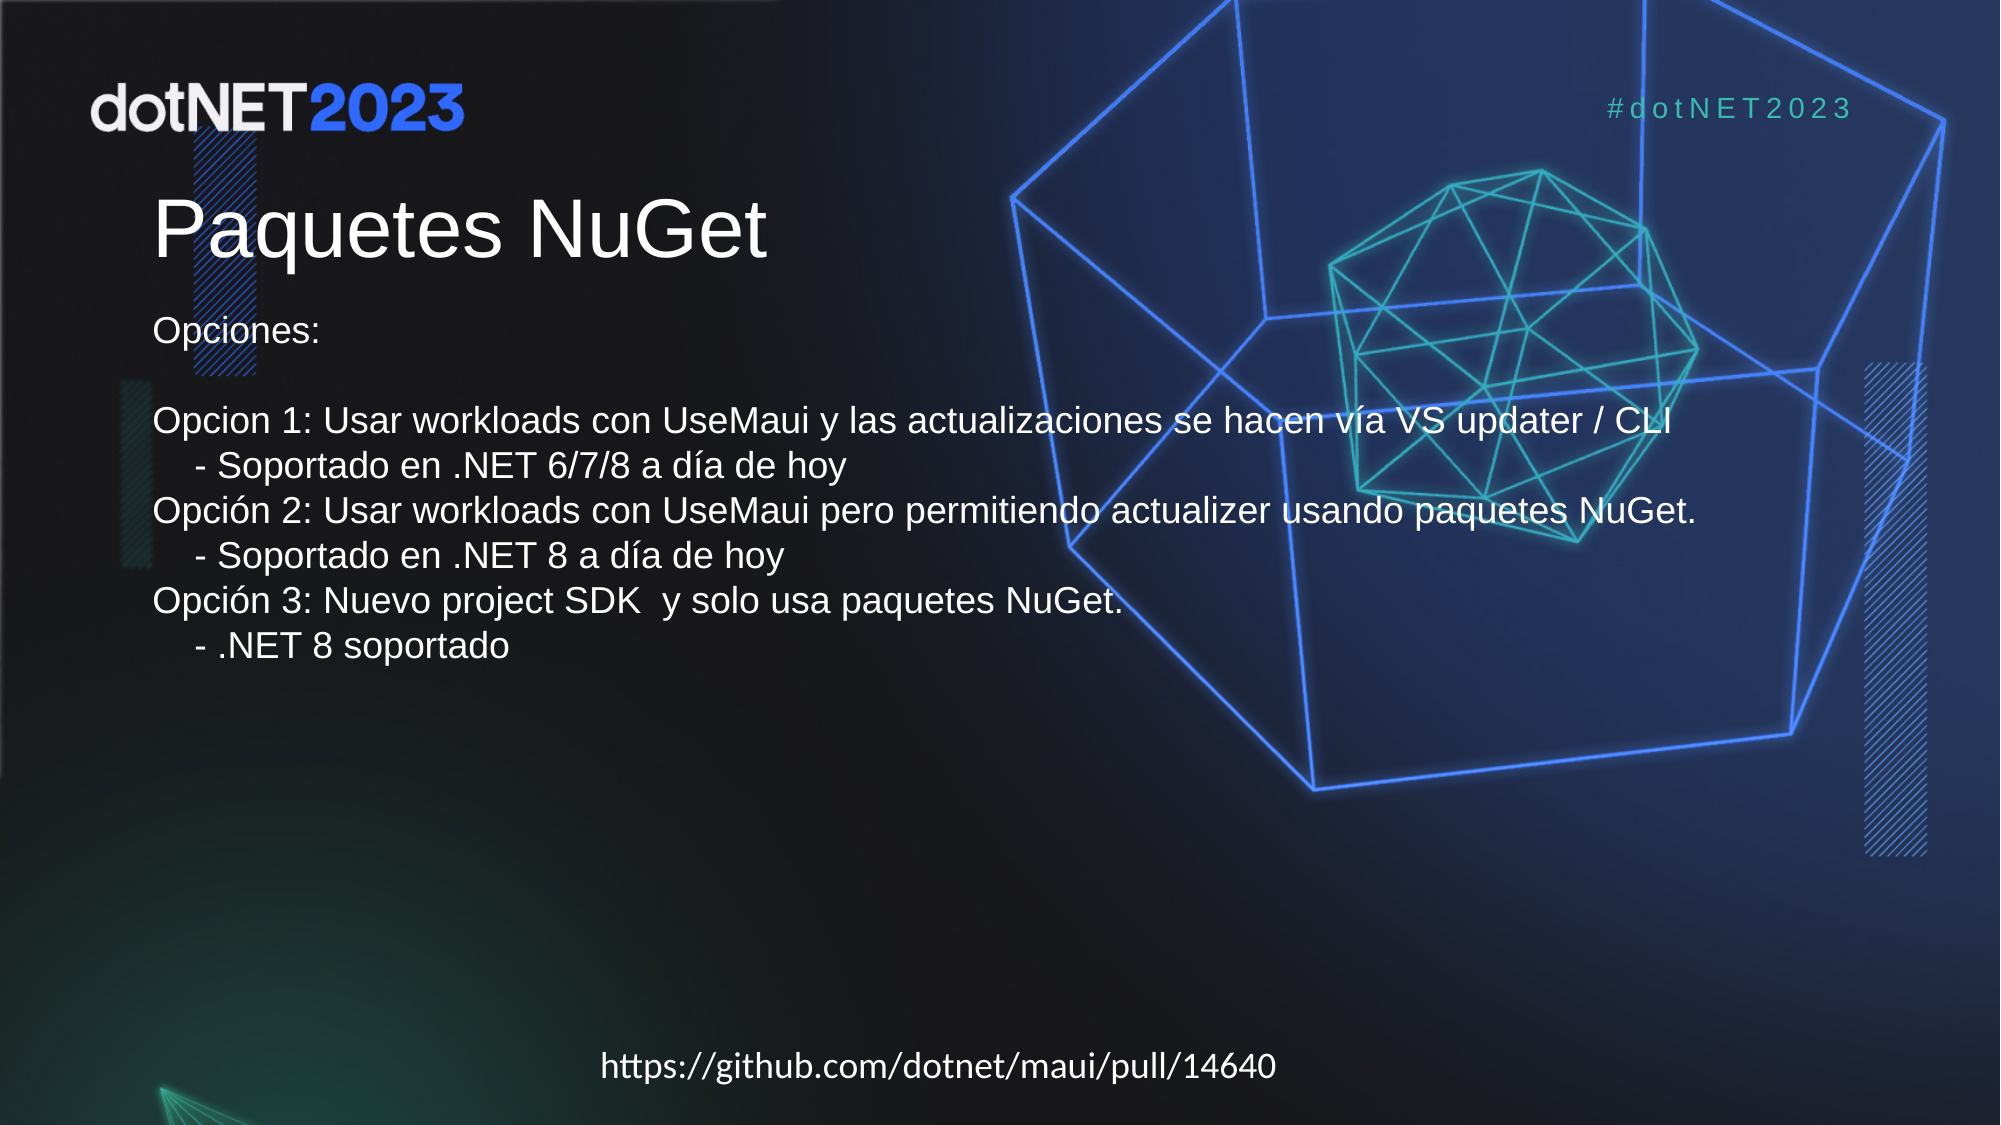

# Paquetes NuGet
Opciones:

Opcion 1: Usar workloads con UseMaui y las actualizaciones se hacen vía VS updater / CLI
    - Soportado en .NET 6/7/8 a día de hoy
Opción 2: Usar workloads con UseMaui pero permitiendo actualizer usando paquetes NuGet.
    - Soportado en .NET 8 a día de hoy
Opción 3: Nuevo project SDK  y solo usa paquetes NuGet.
    - .NET 8 soportado
https://github.com/dotnet/maui/pull/14640